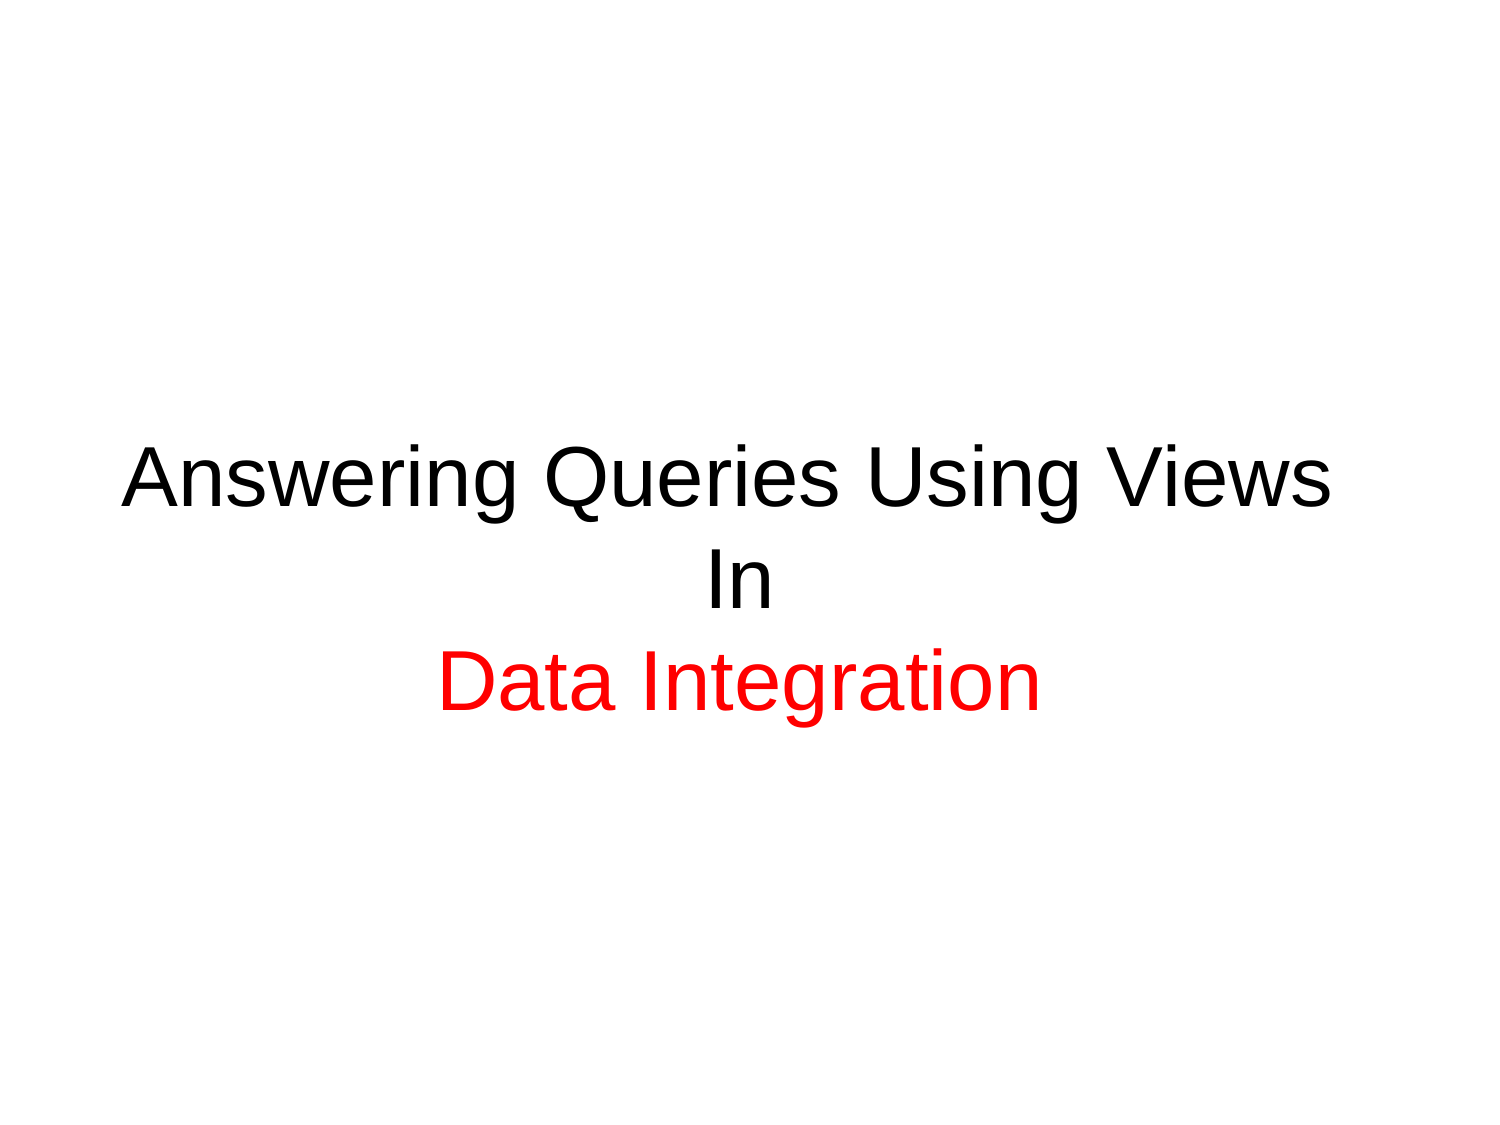

# Answering Queries Using Views In Data Integration